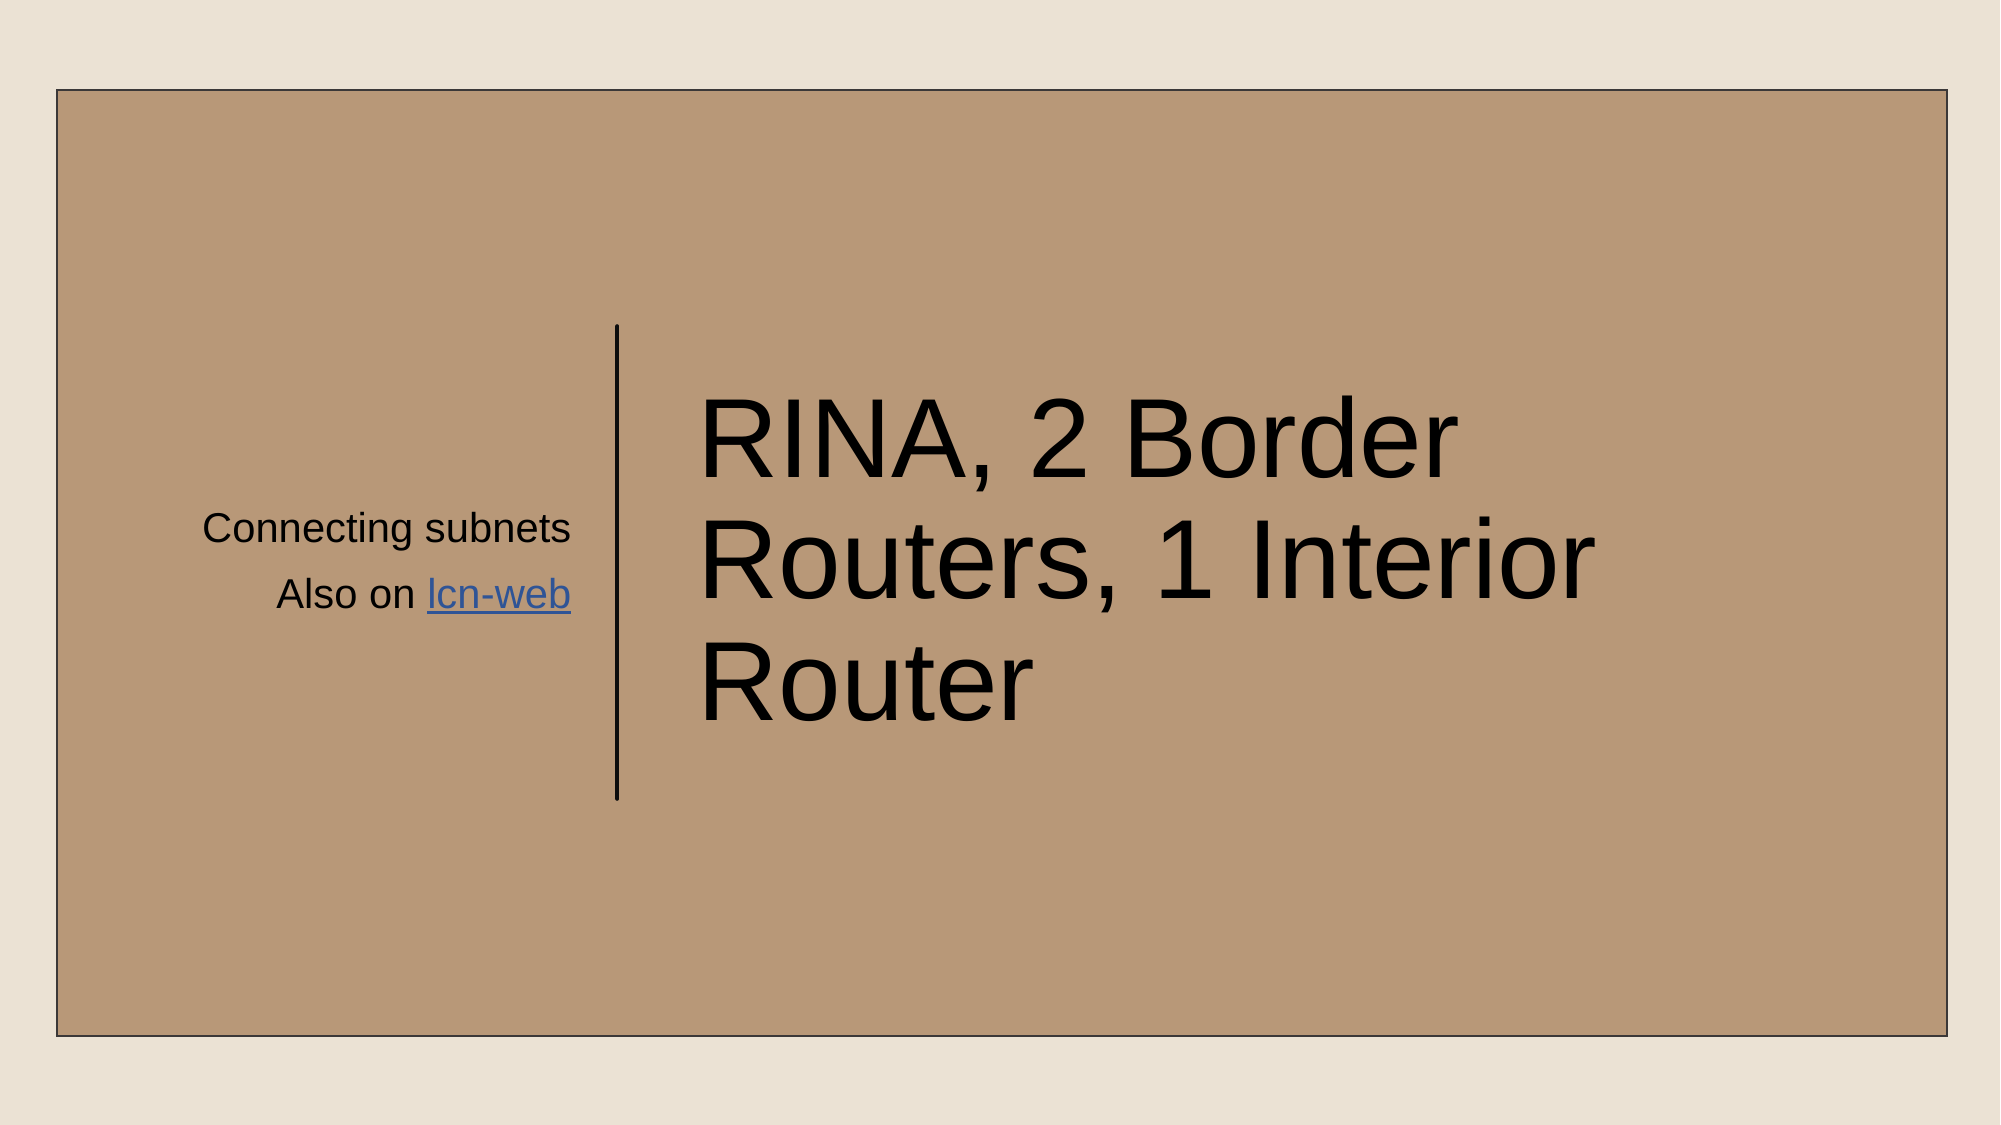

Connecting subnets
Also on lcn-web
# RINA, 2 Border Routers, 1 Interior Router